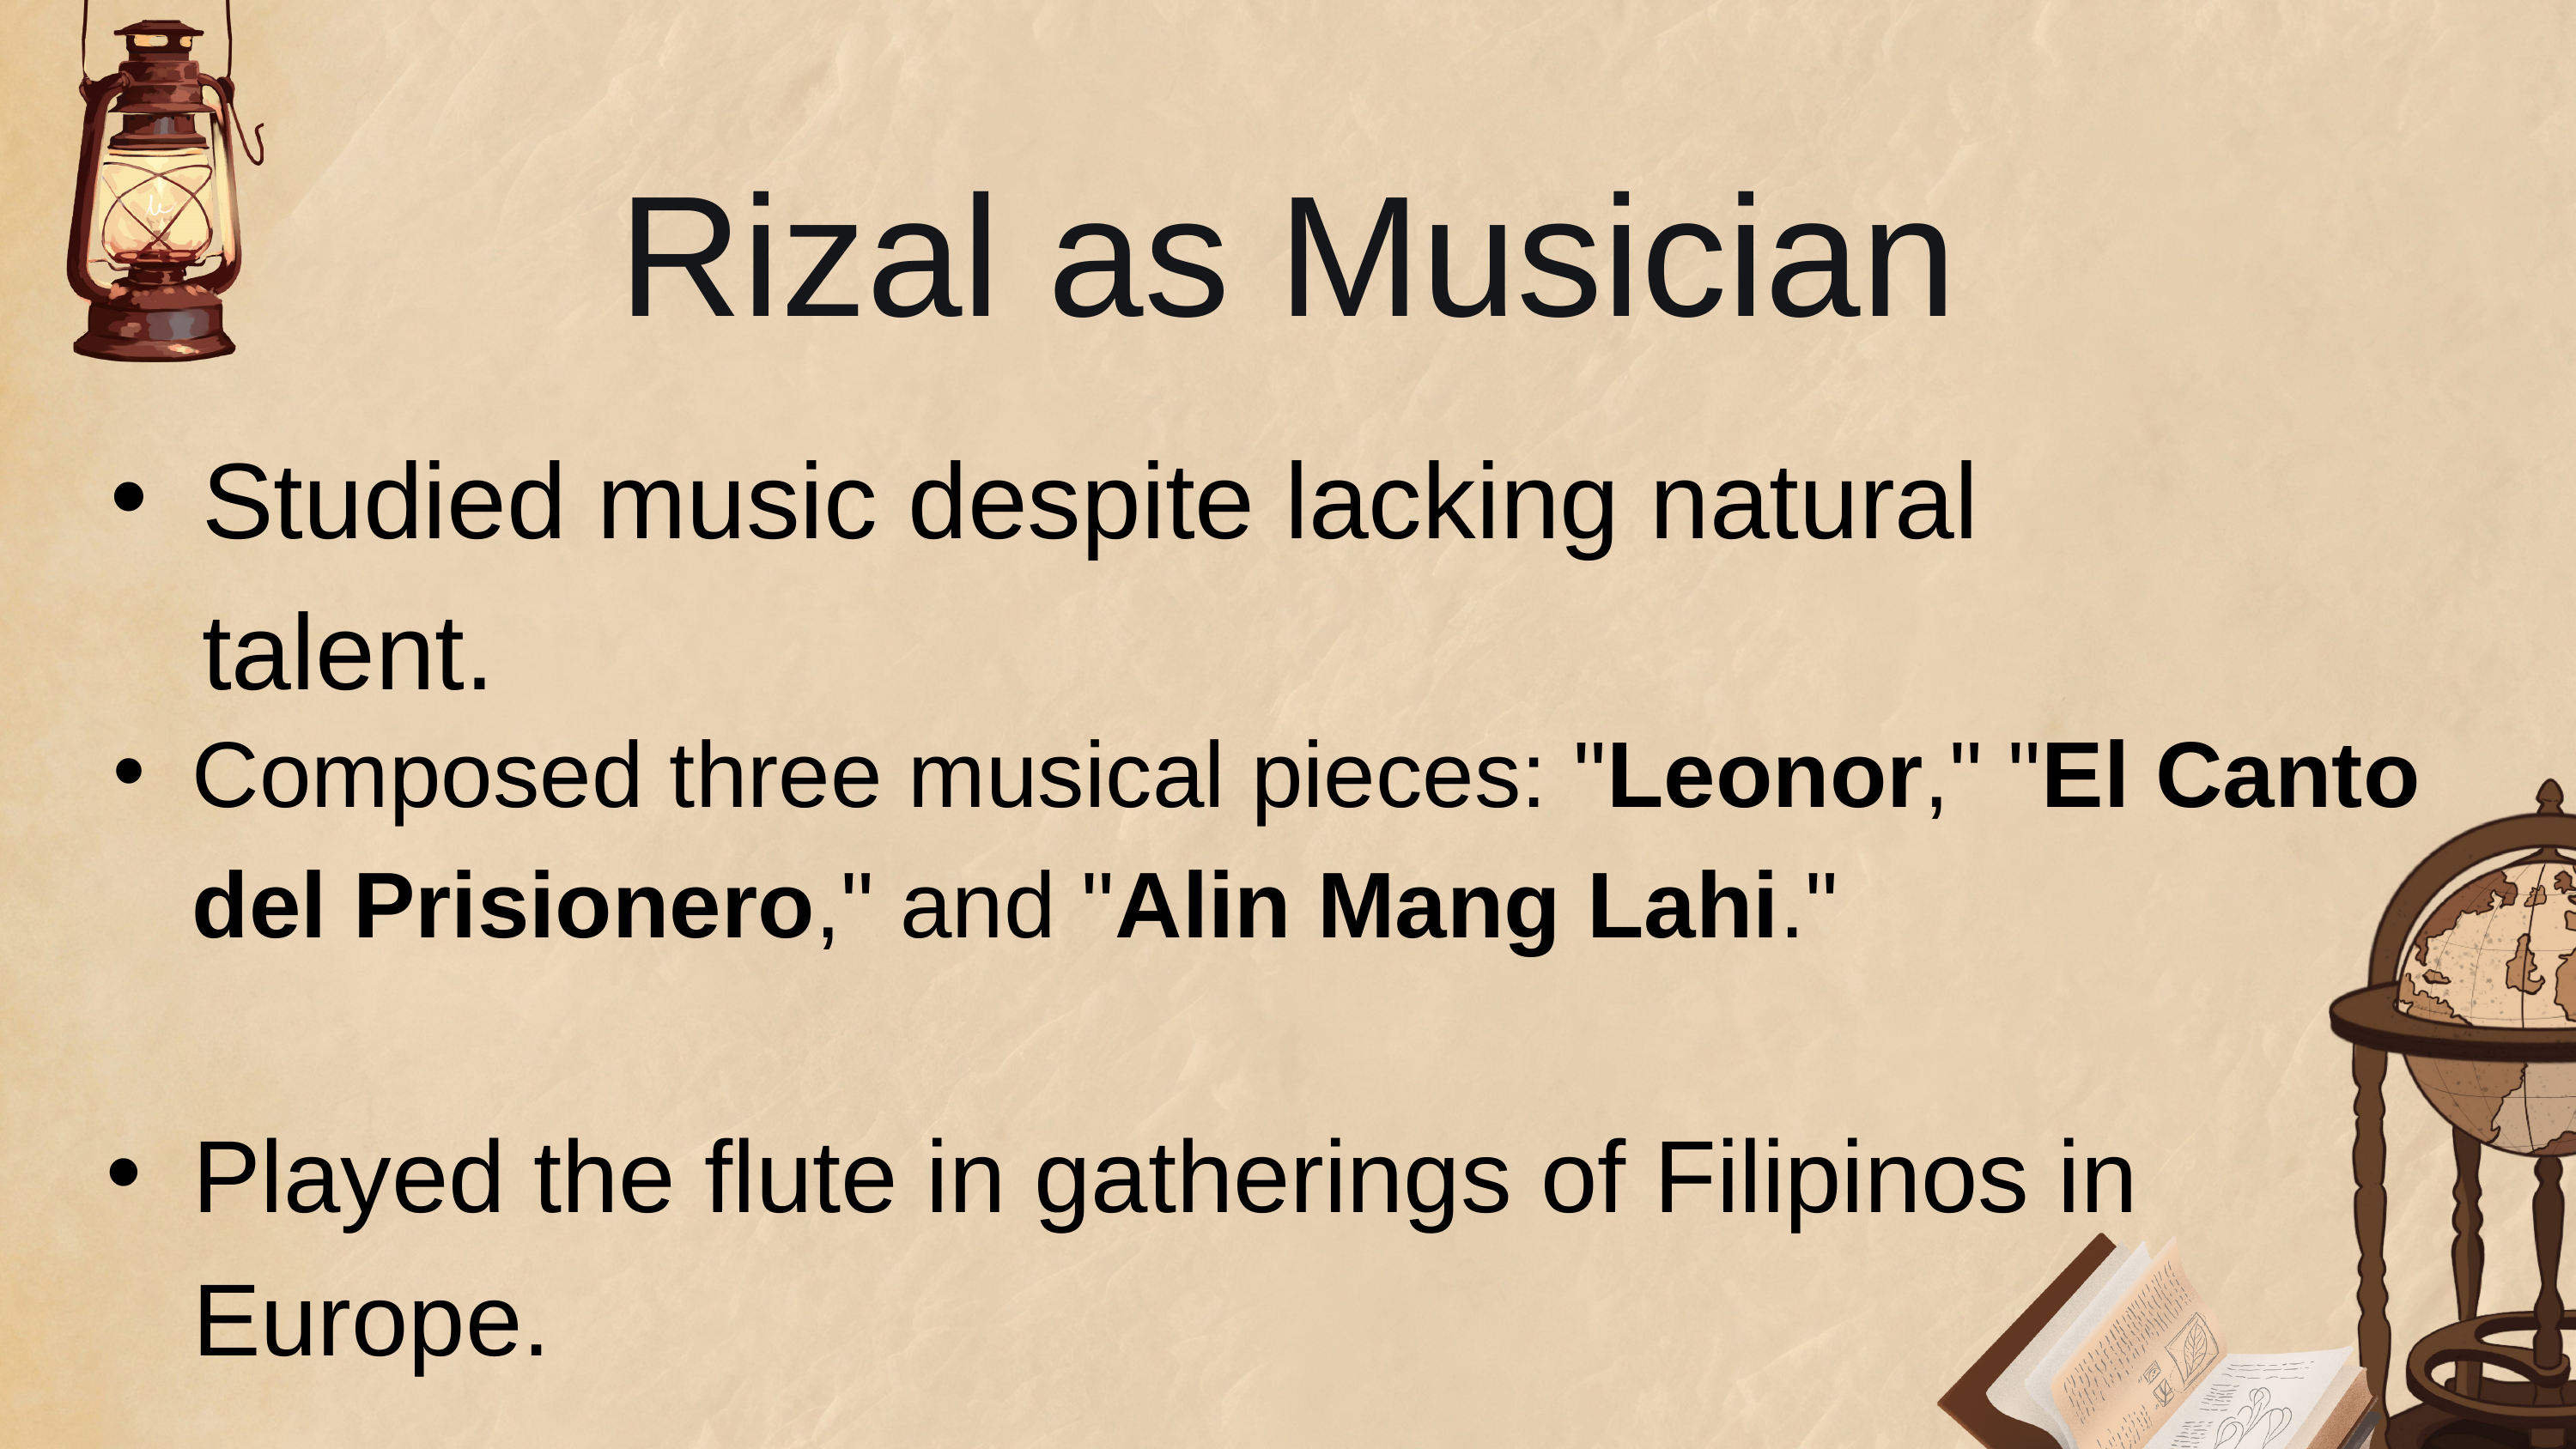

Rizal as Musician
Studied music despite lacking natural talent.
Composed three musical pieces: "Leonor," "El Canto del Prisionero," and "Alin Mang Lahi."

Played the flute in gatherings of Filipinos in Europe.